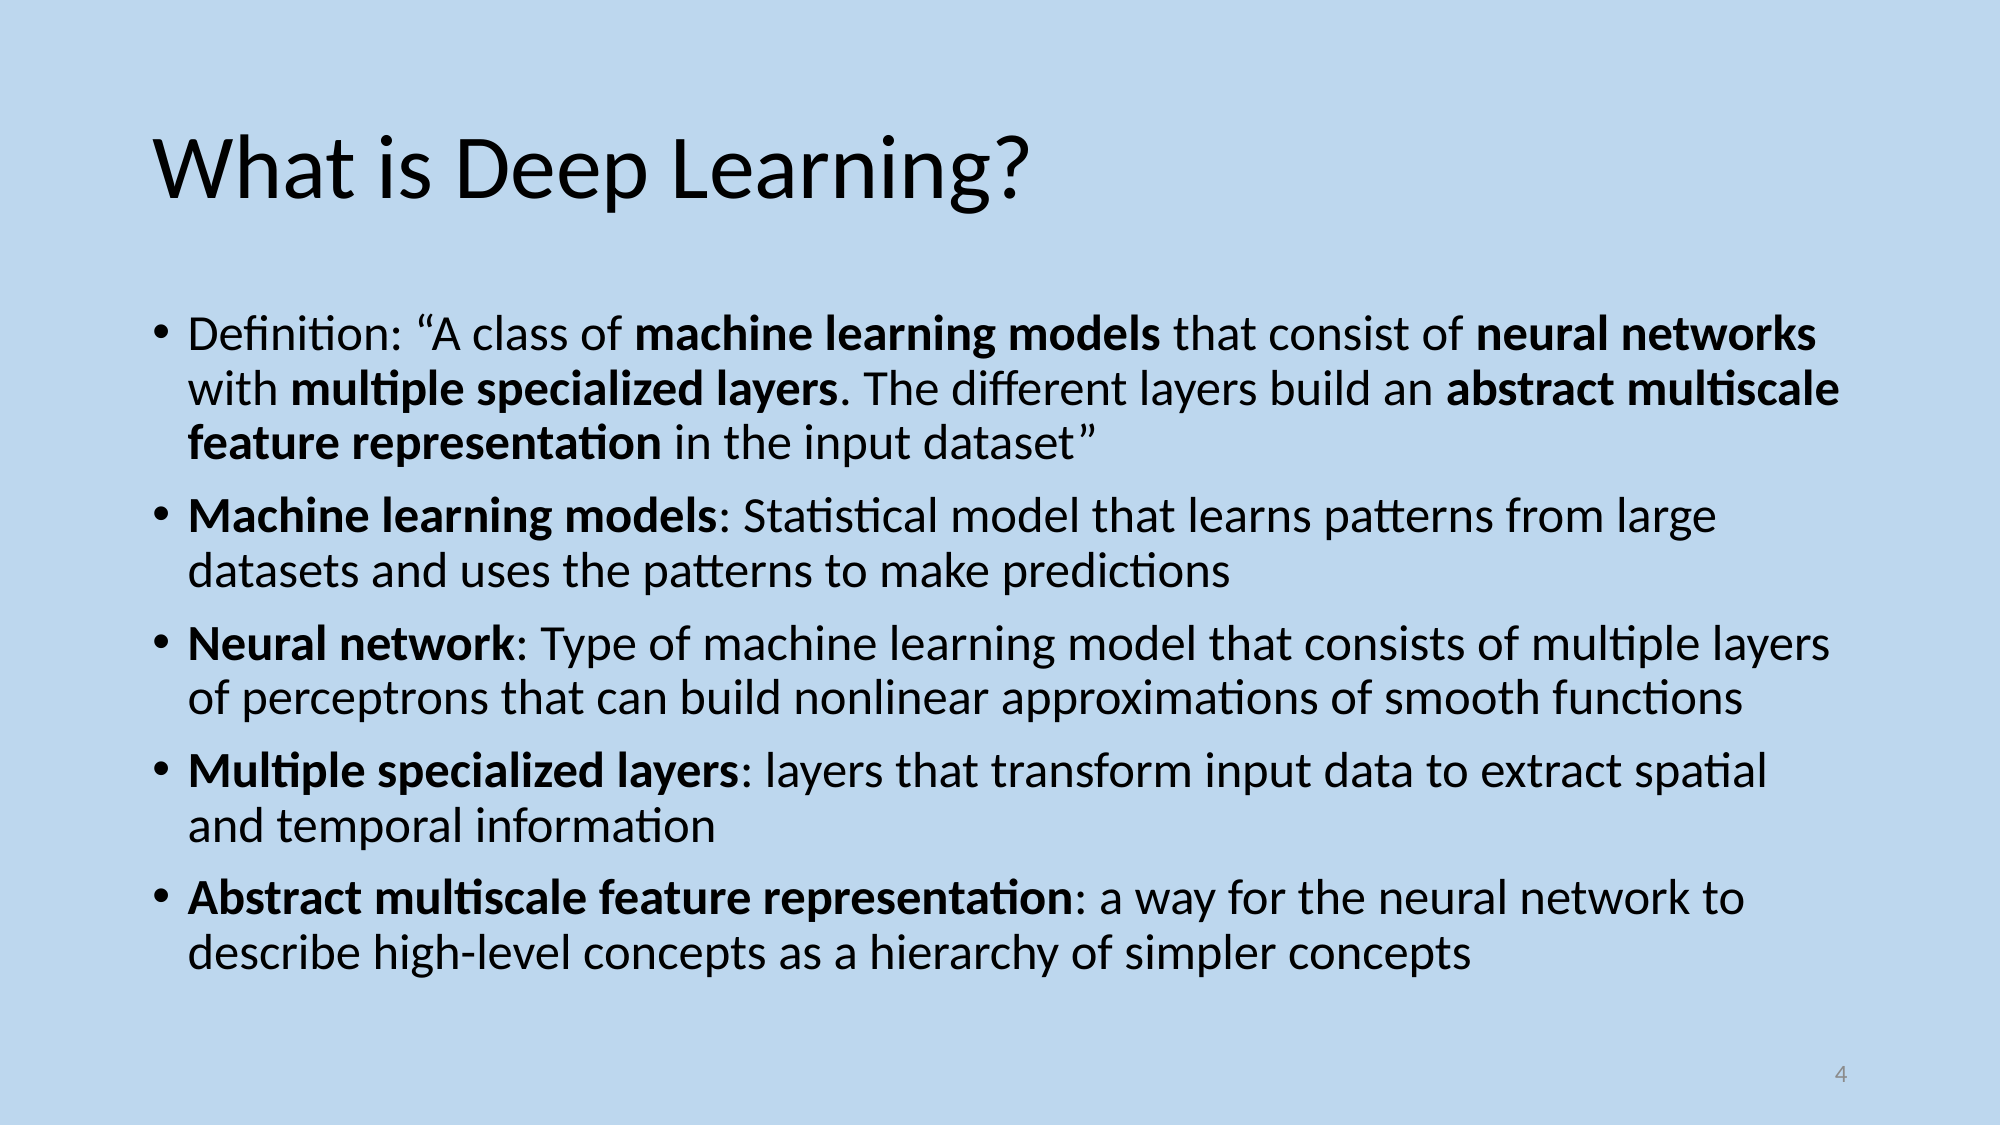

# What is Deep Learning?
Definition: “A class of machine learning models that consist of neural networks with multiple specialized layers. The different layers build an abstract multiscale feature representation in the input dataset”
Machine learning models: Statistical model that learns patterns from large datasets and uses the patterns to make predictions
Neural network: Type of machine learning model that consists of multiple layers of perceptrons that can build nonlinear approximations of smooth functions
Multiple specialized layers: layers that transform input data to extract spatial and temporal information
Abstract multiscale feature representation: a way for the neural network to describe high-level concepts as a hierarchy of simpler concepts
4